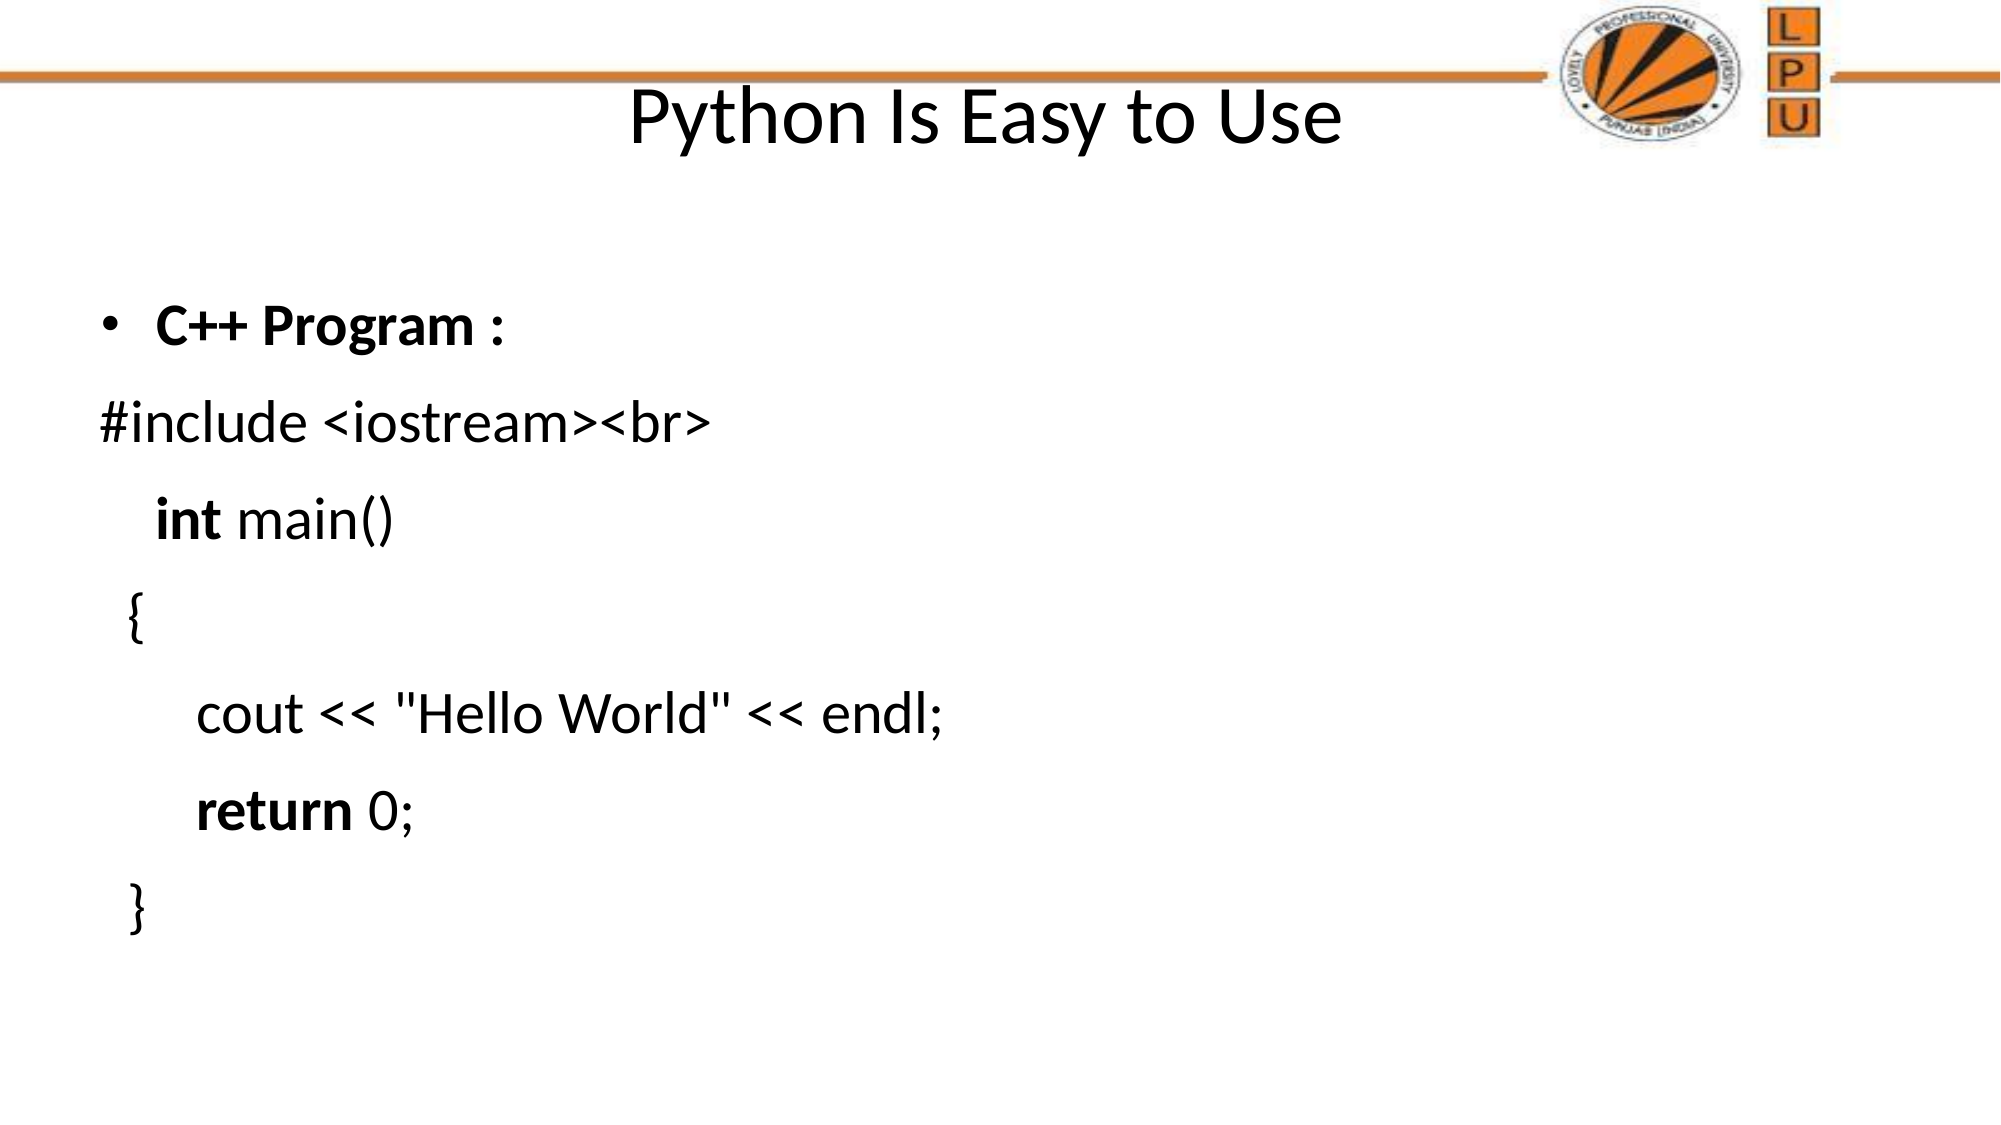

# Python Is Easy to Use
C++ Program :
#include <iostream><br>
    int main()
  {
       cout << "Hello World" << endl;
       return 0;
  }